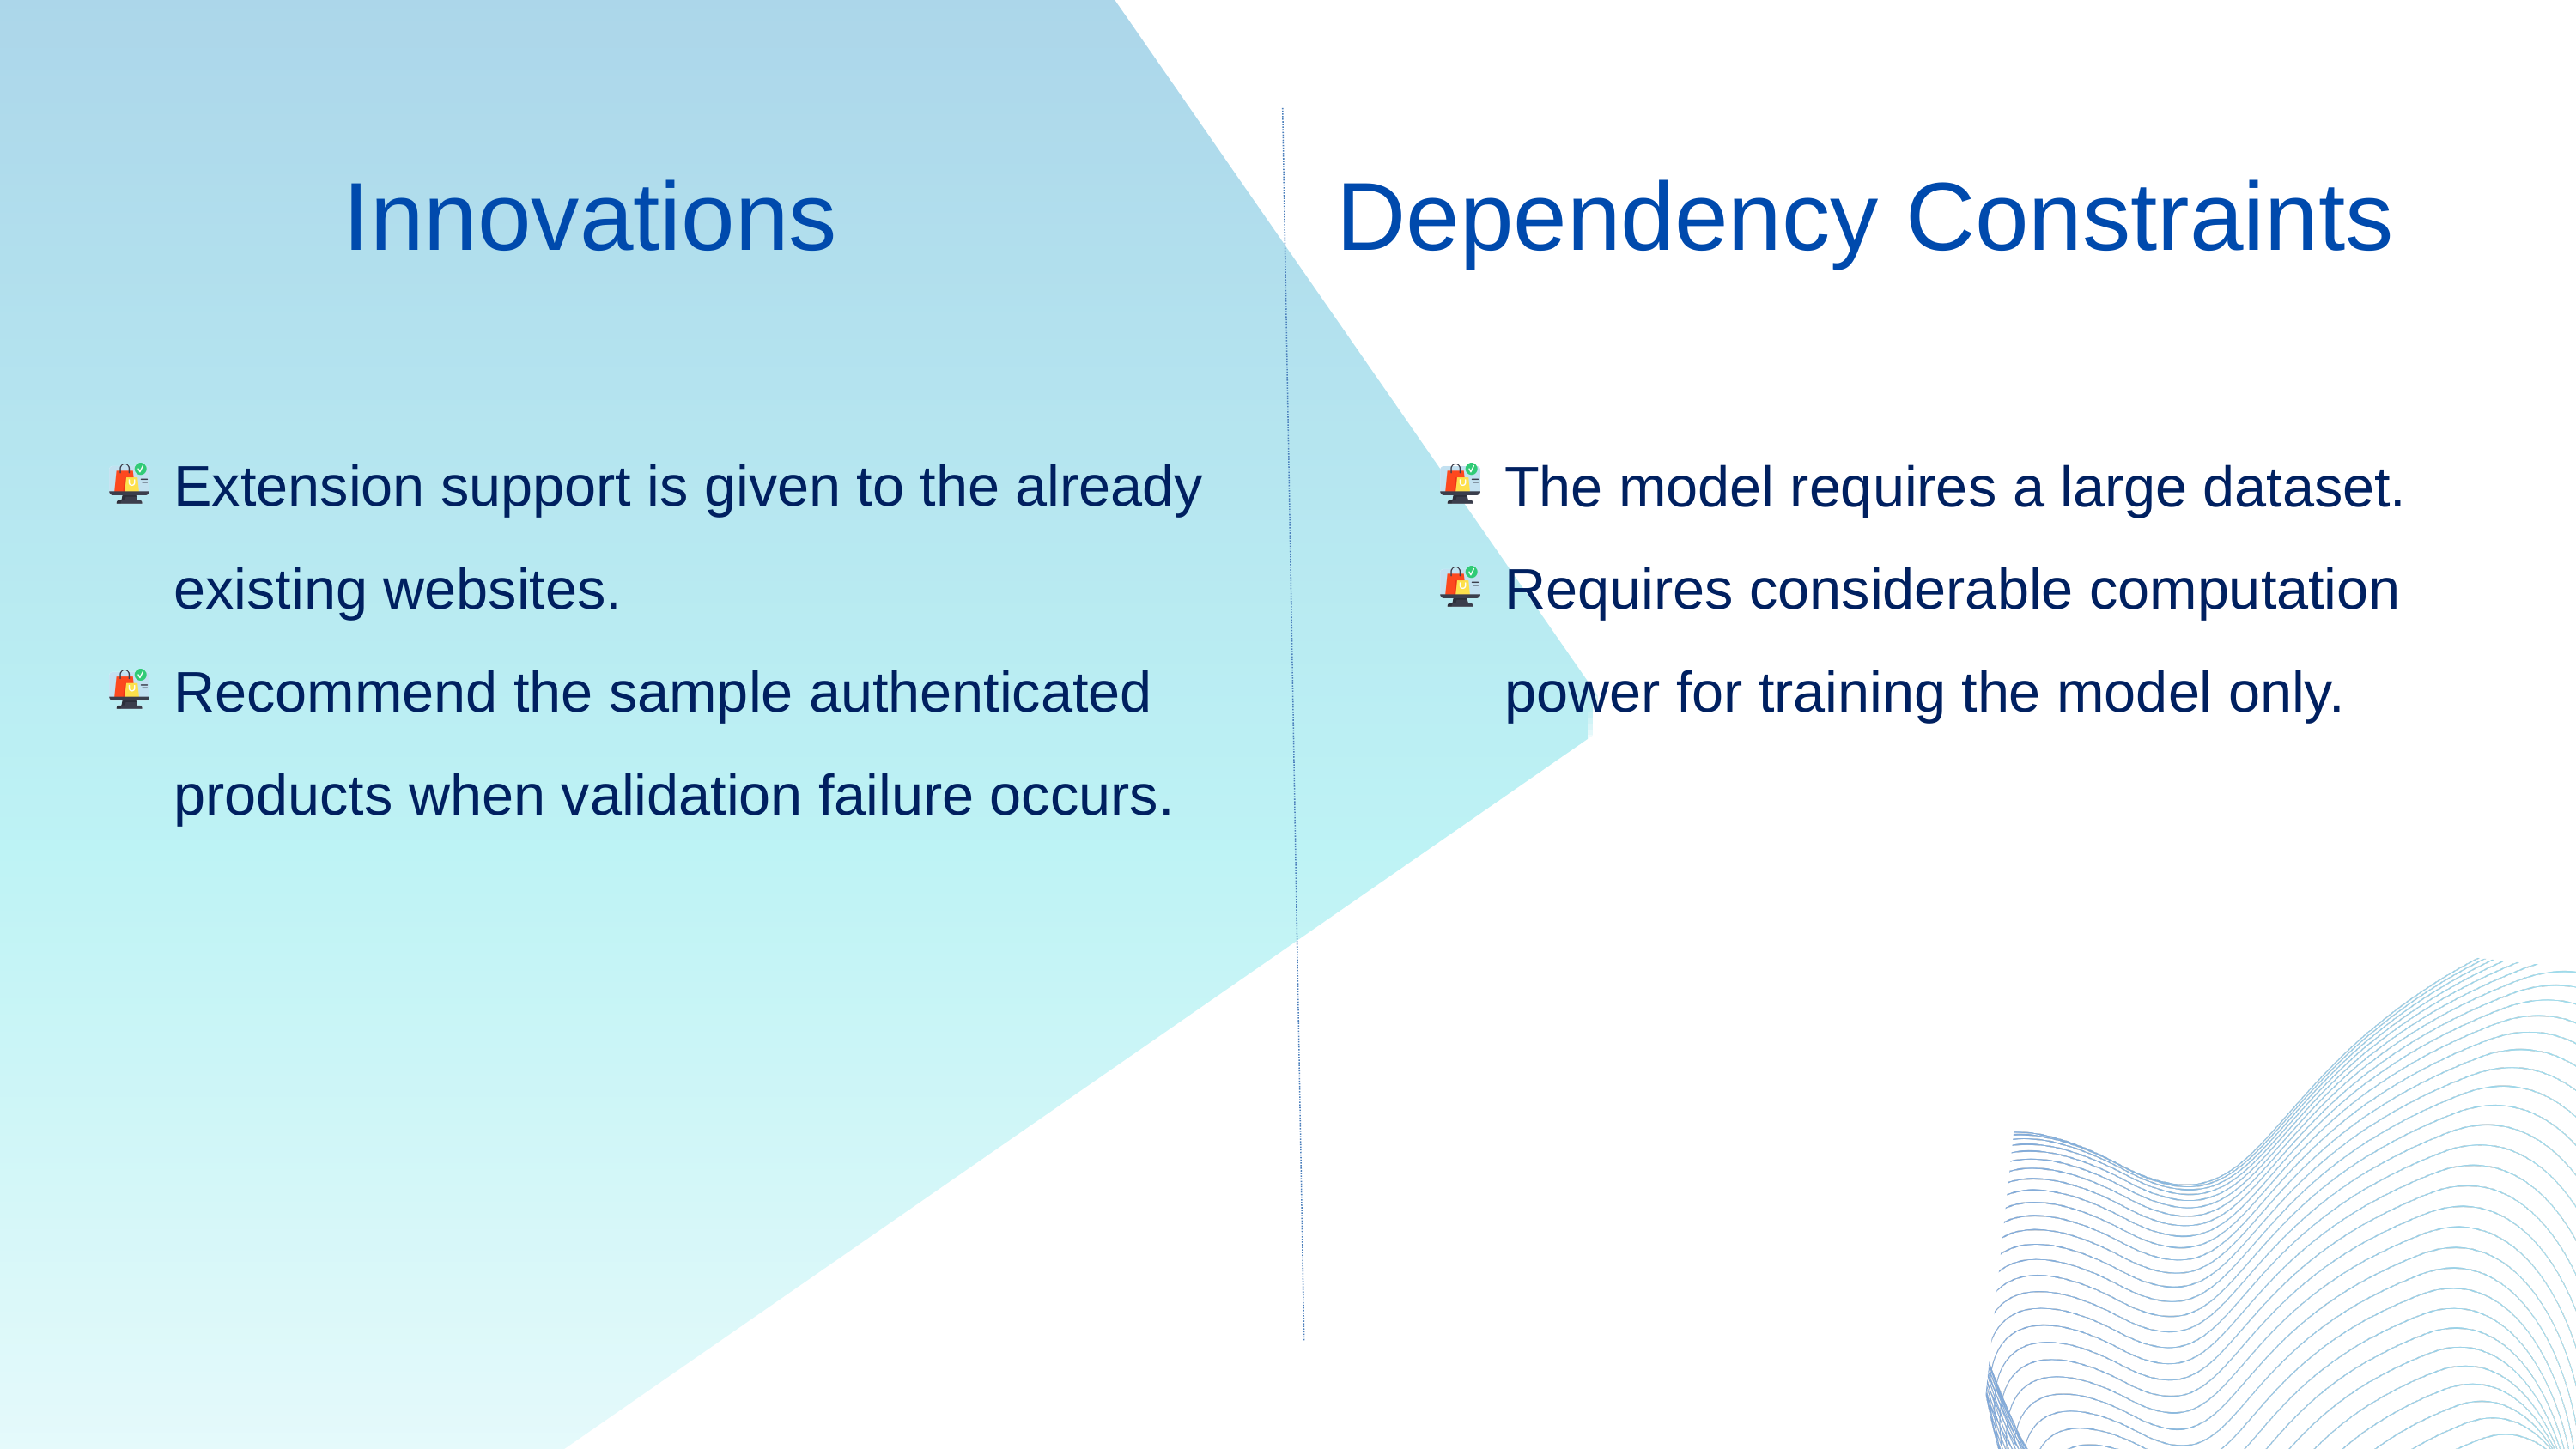

Innovations
Dependency Constraints
Extension support is given to the already existing websites.
Recommend the sample authenticated products when validation failure occurs.
The model requires a large dataset.
Requires considerable computation power for training the model only.